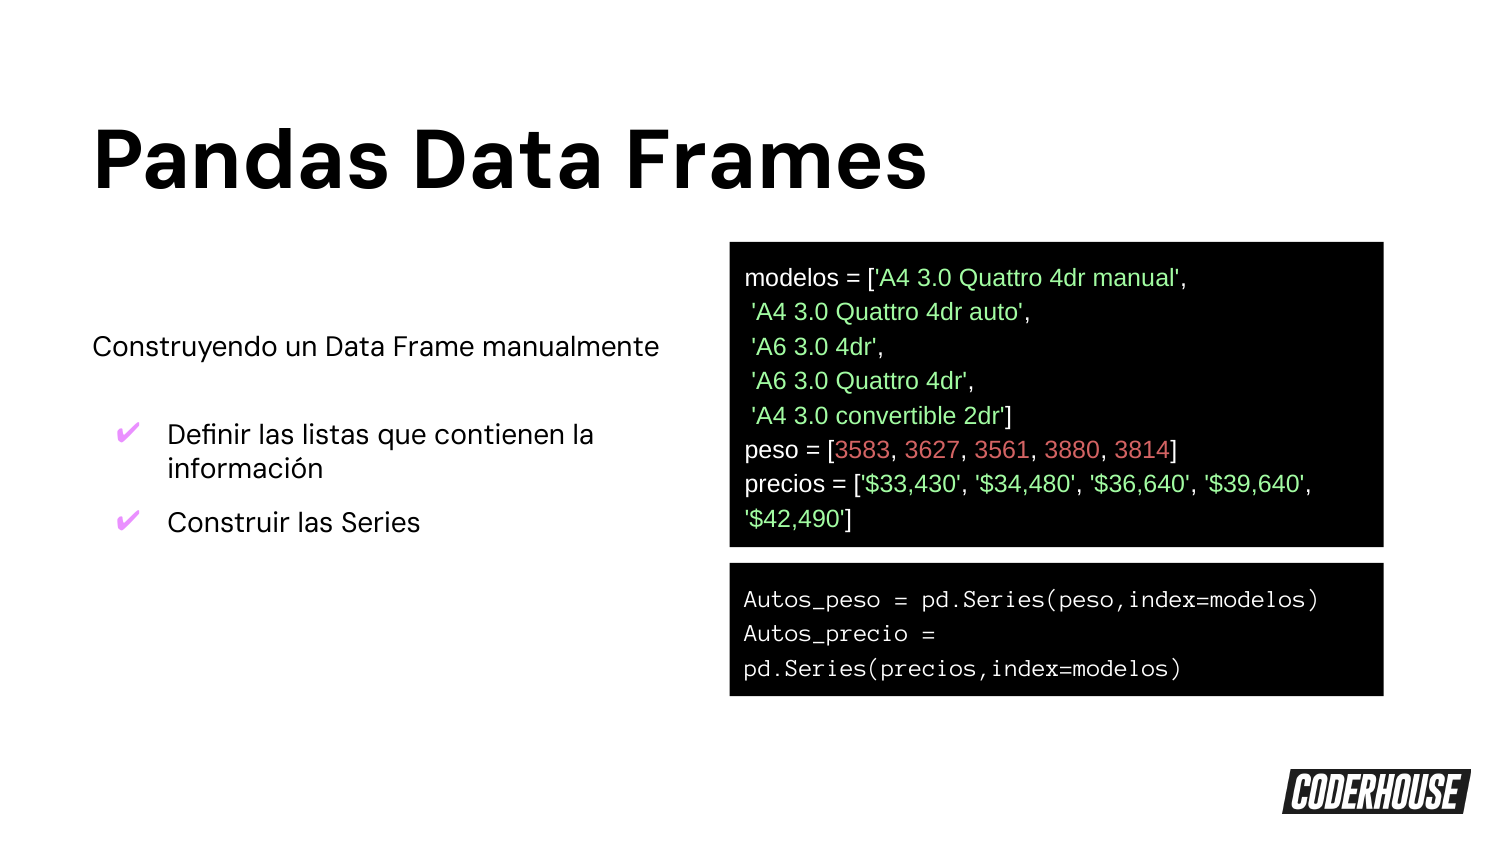

Pandas Data Frames

modelos = ['A4 3.0 Quattro 4dr manual',
 'A4 3.0 Quattro 4dr auto',
 'A6 3.0 4dr',
 'A6 3.0 Quattro 4dr',
 'A4 3.0 convertible 2dr']
peso = [3583, 3627, 3561, 3880, 3814]
precios = ['$33,430', '$34,480', '$36,640', '$39,640', '$42,490']
Construyendo un Data Frame manualmente

Definir las listas que contienen la información
Construir las Series

Autos_peso = pd.Series(peso,index=modelos)
Autos_precio = pd.Series(precios,index=modelos)